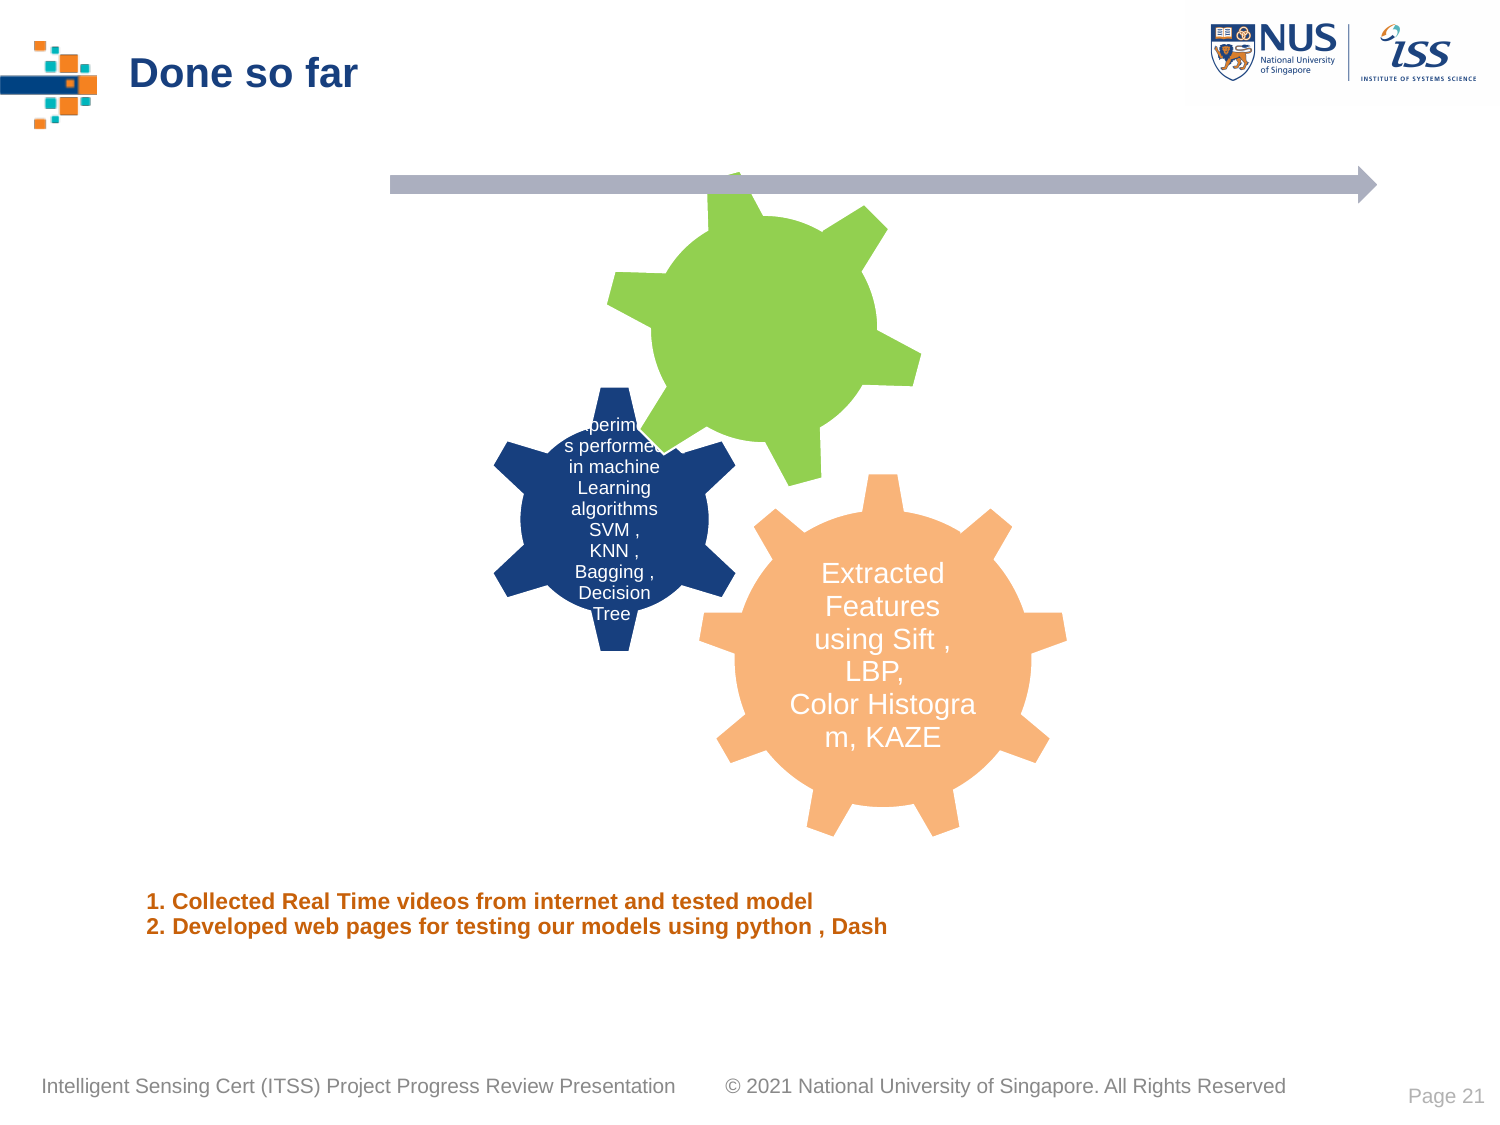

Done so far
Extracted Features using Sift , LBP,   Color Histogram, KAZE
Experiments performed in machine Learning algorithms SVM , KNN , Bagging , Decision Tree
Trained Deep Learning algorithms Res Net , VGG , CNN
# 1. Collected Real Time videos from internet and tested model 2. Developed web pages for testing our models using python , Dash
Page 21